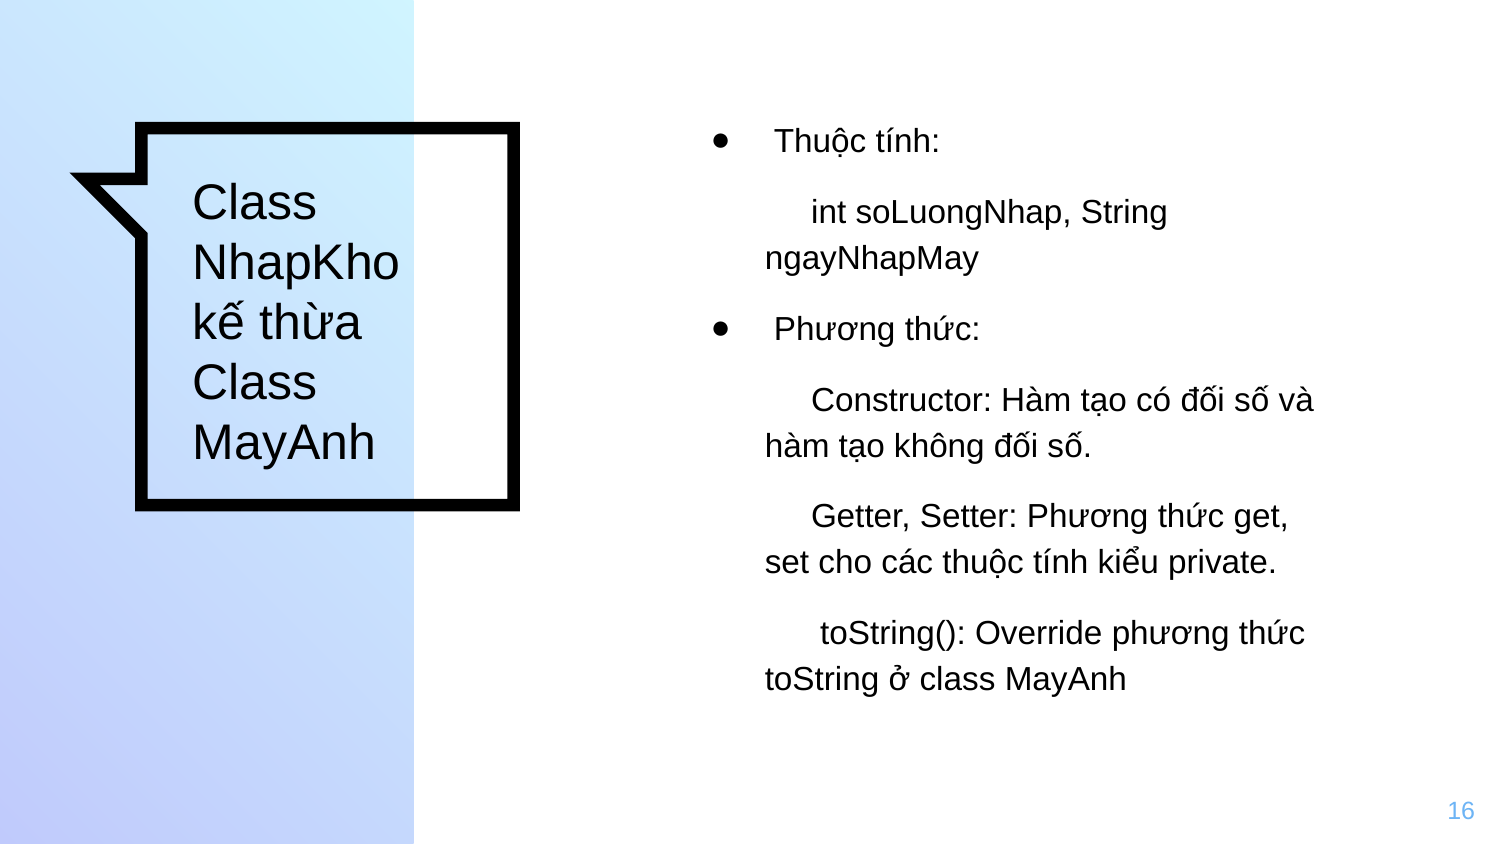

Thuộc tính:
     int soLuongNhap, String ngayNhapMay
 Phương thức:
     Constructor: Hàm tạo có đối số và hàm tạo không đối số.
     Getter, Setter: Phương thức get, set cho các thuộc tính kiểu private.
      toString(): Override phương thức toString ở class MayAnh
# Class NhapKho
kế thừa Class MayAnh
16